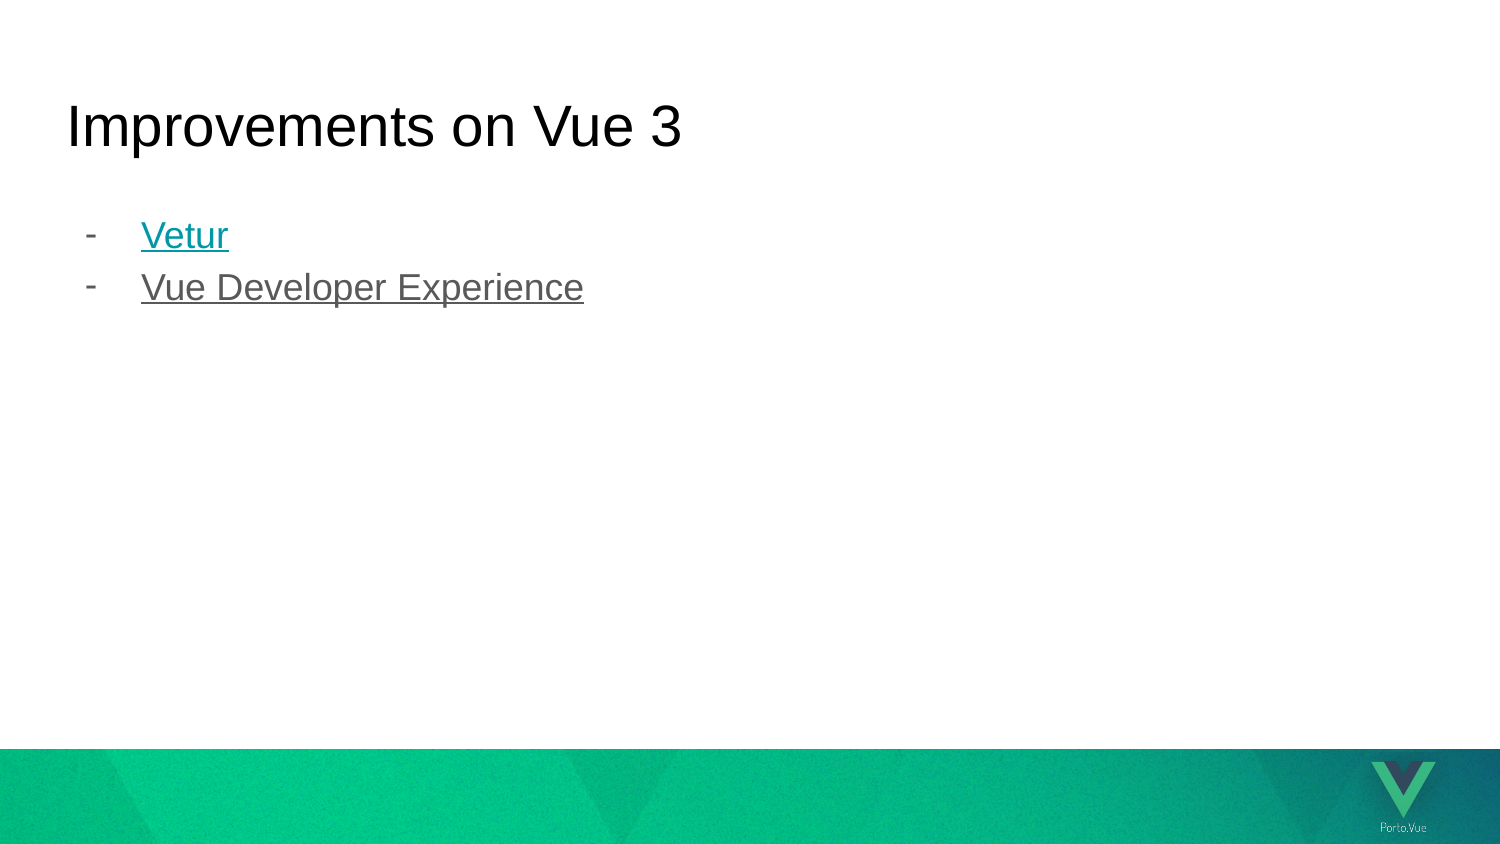

# Improvements on Vue 3
Vetur
Vue Developer Experience